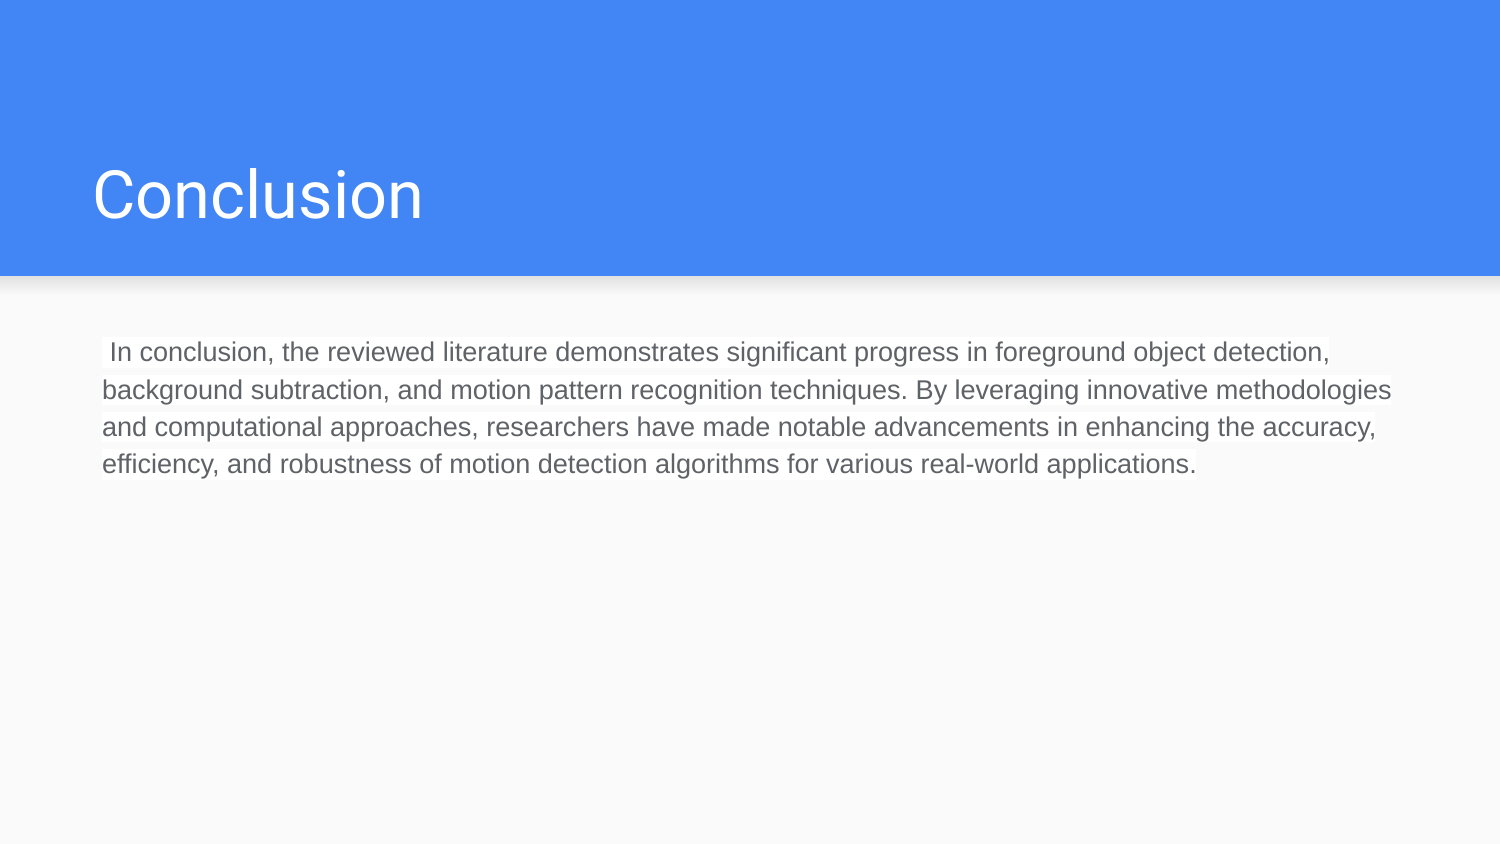

# Conclusion
 In conclusion, the reviewed literature demonstrates significant progress in foreground object detection, background subtraction, and motion pattern recognition techniques. By leveraging innovative methodologies and computational approaches, researchers have made notable advancements in enhancing the accuracy, efficiency, and robustness of motion detection algorithms for various real-world applications.